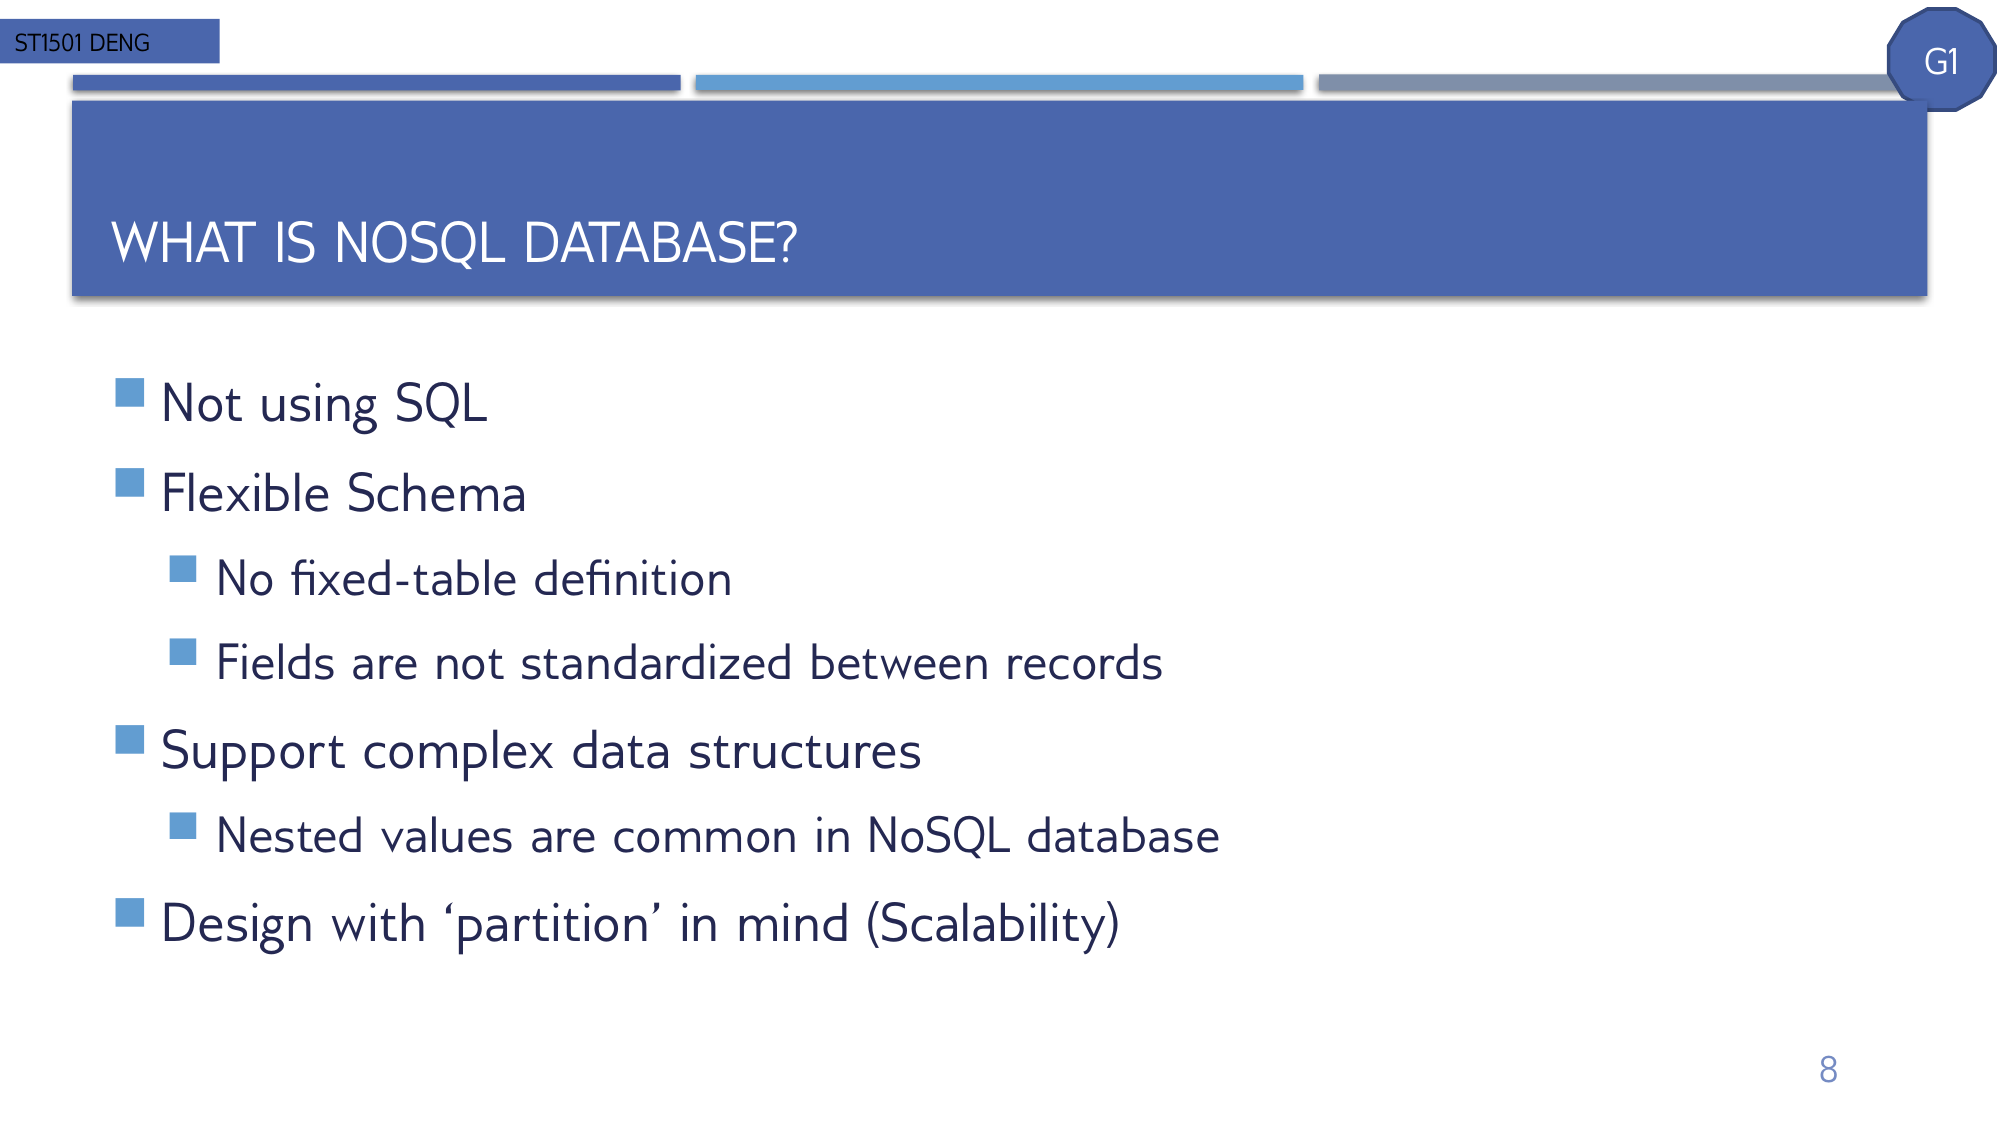

# What is NOSQL Database?
Not using SQL
Flexible Schema
No fixed-table definition
Fields are not standardized between records
Support complex data structures
Nested values are common in NoSQL database
Design with ‘partition’ in mind (Scalability)
8